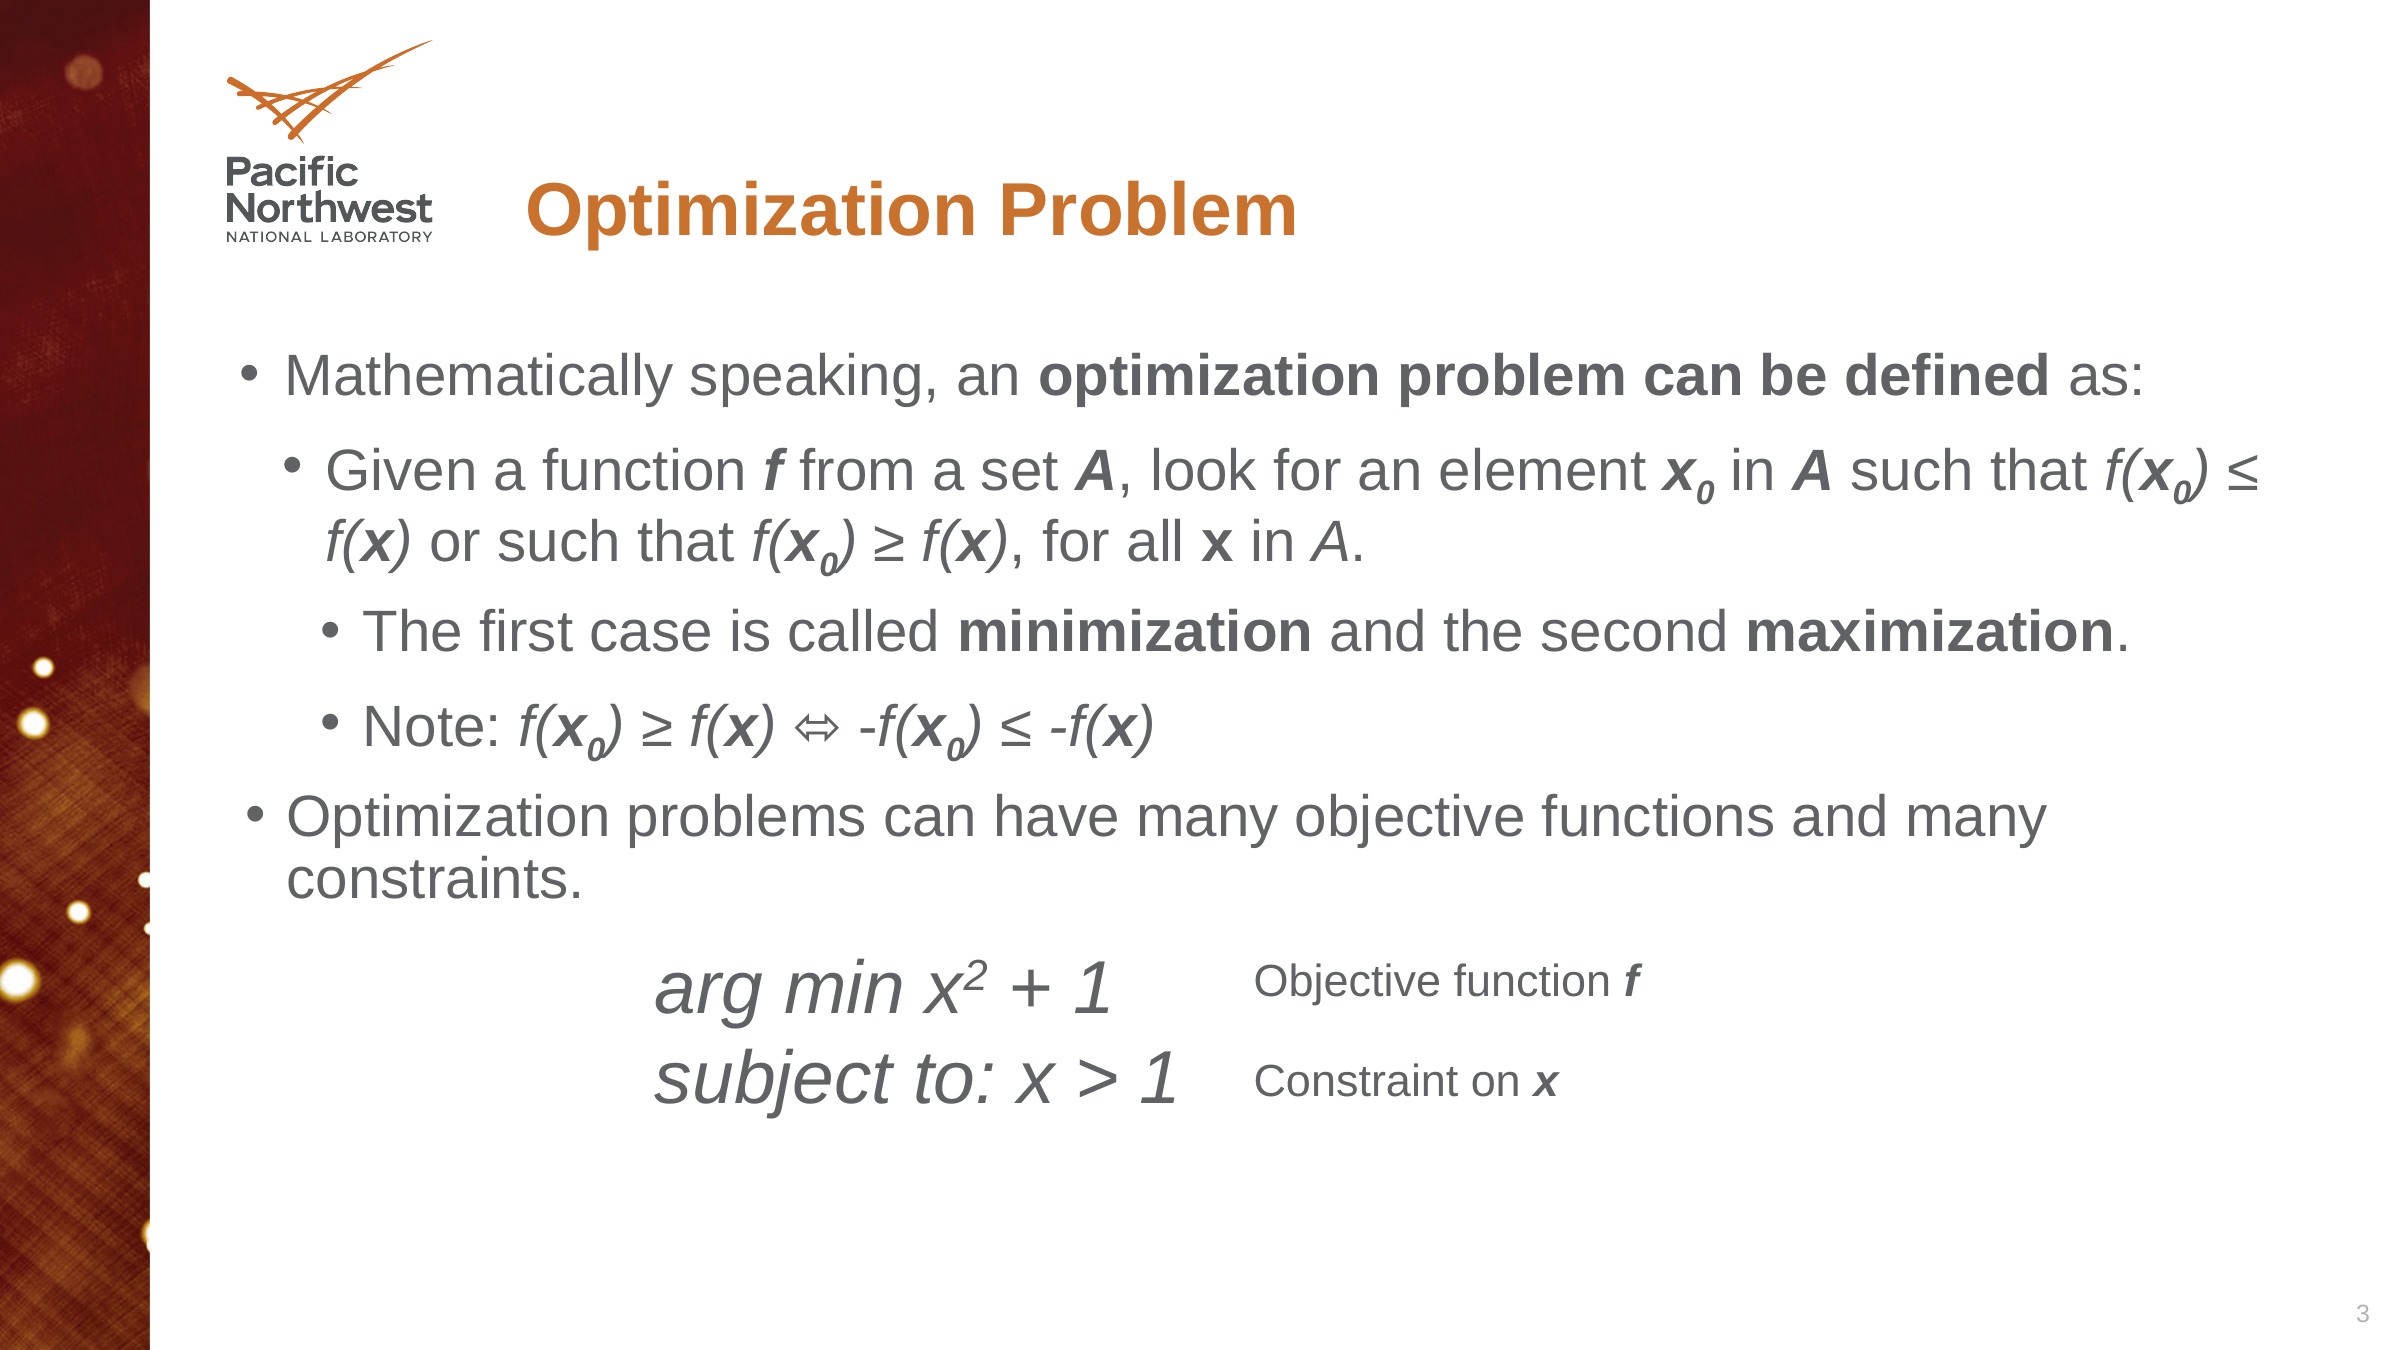

# Optimization Problem
Mathematically speaking, an optimization problem can be defined as:
Given a function f from a set A, look for an element x0 in A such that f(x0) ≤ f(x) or such that f(x0) ≥ f(x), for all x in A.
The first case is called minimization and the second maximization.
Note: f(x0) ≥ f(x) ⬄ -f(x0) ≤ -f(x)
Optimization problems can have many objective functions and many constraints.
arg min x2 + 1
subject to: x > 1
Objective function f
Constraint on x
3